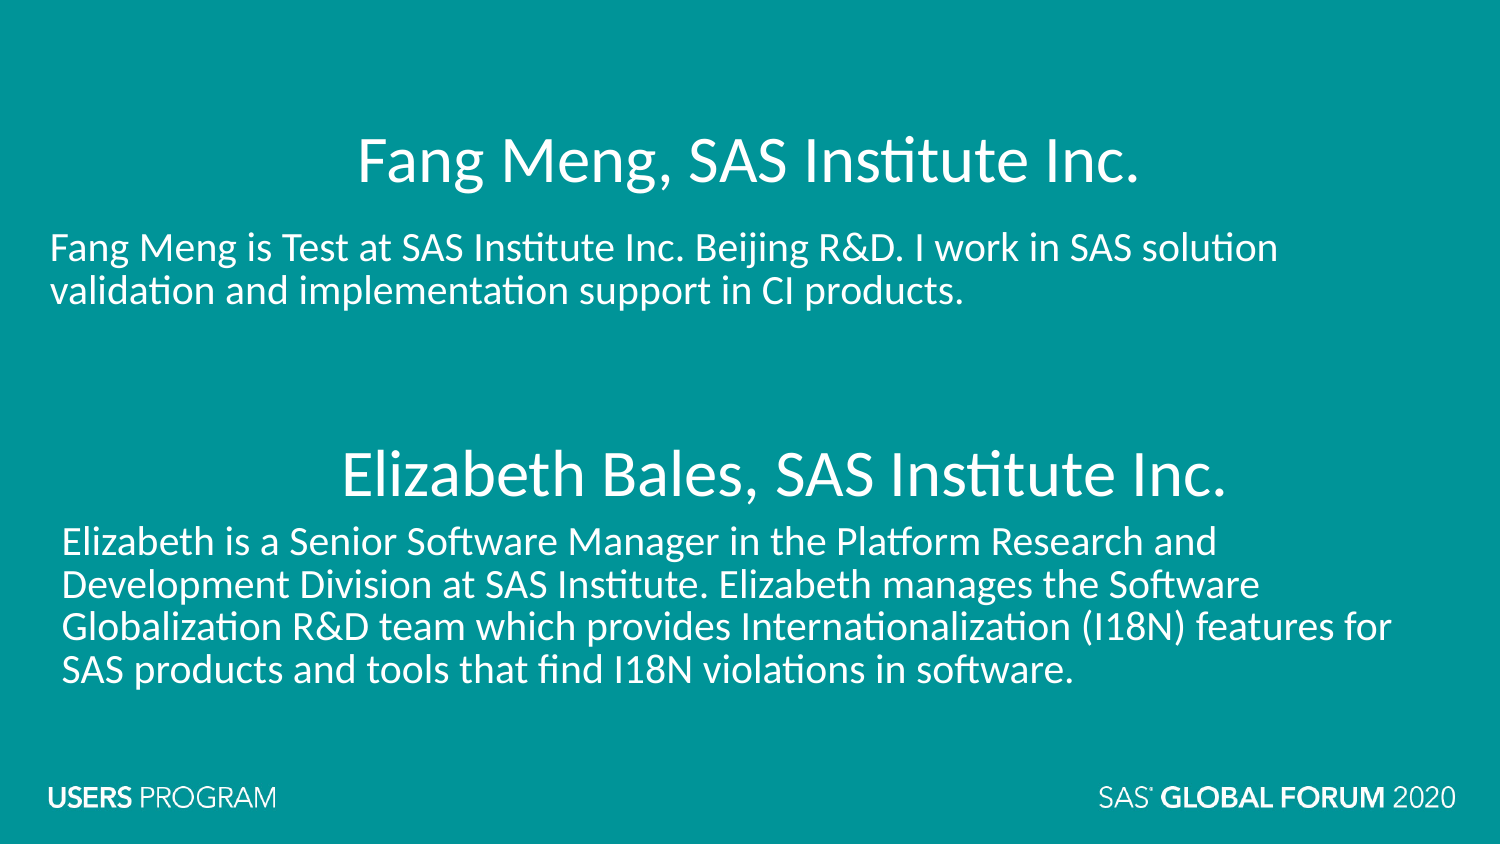

# Fang Meng, SAS Institute Inc.
Fang Meng is Test at SAS Institute Inc. Beijing R&D. I work in SAS solution validation and implementation support in CI products.
Elizabeth Bales, SAS Institute Inc.
Elizabeth is a Senior Software Manager in the Platform Research and Development Division at SAS Institute. Elizabeth manages the Software Globalization R&D team which provides Internationalization (I18N) features for SAS products and tools that find I18N violations in software.